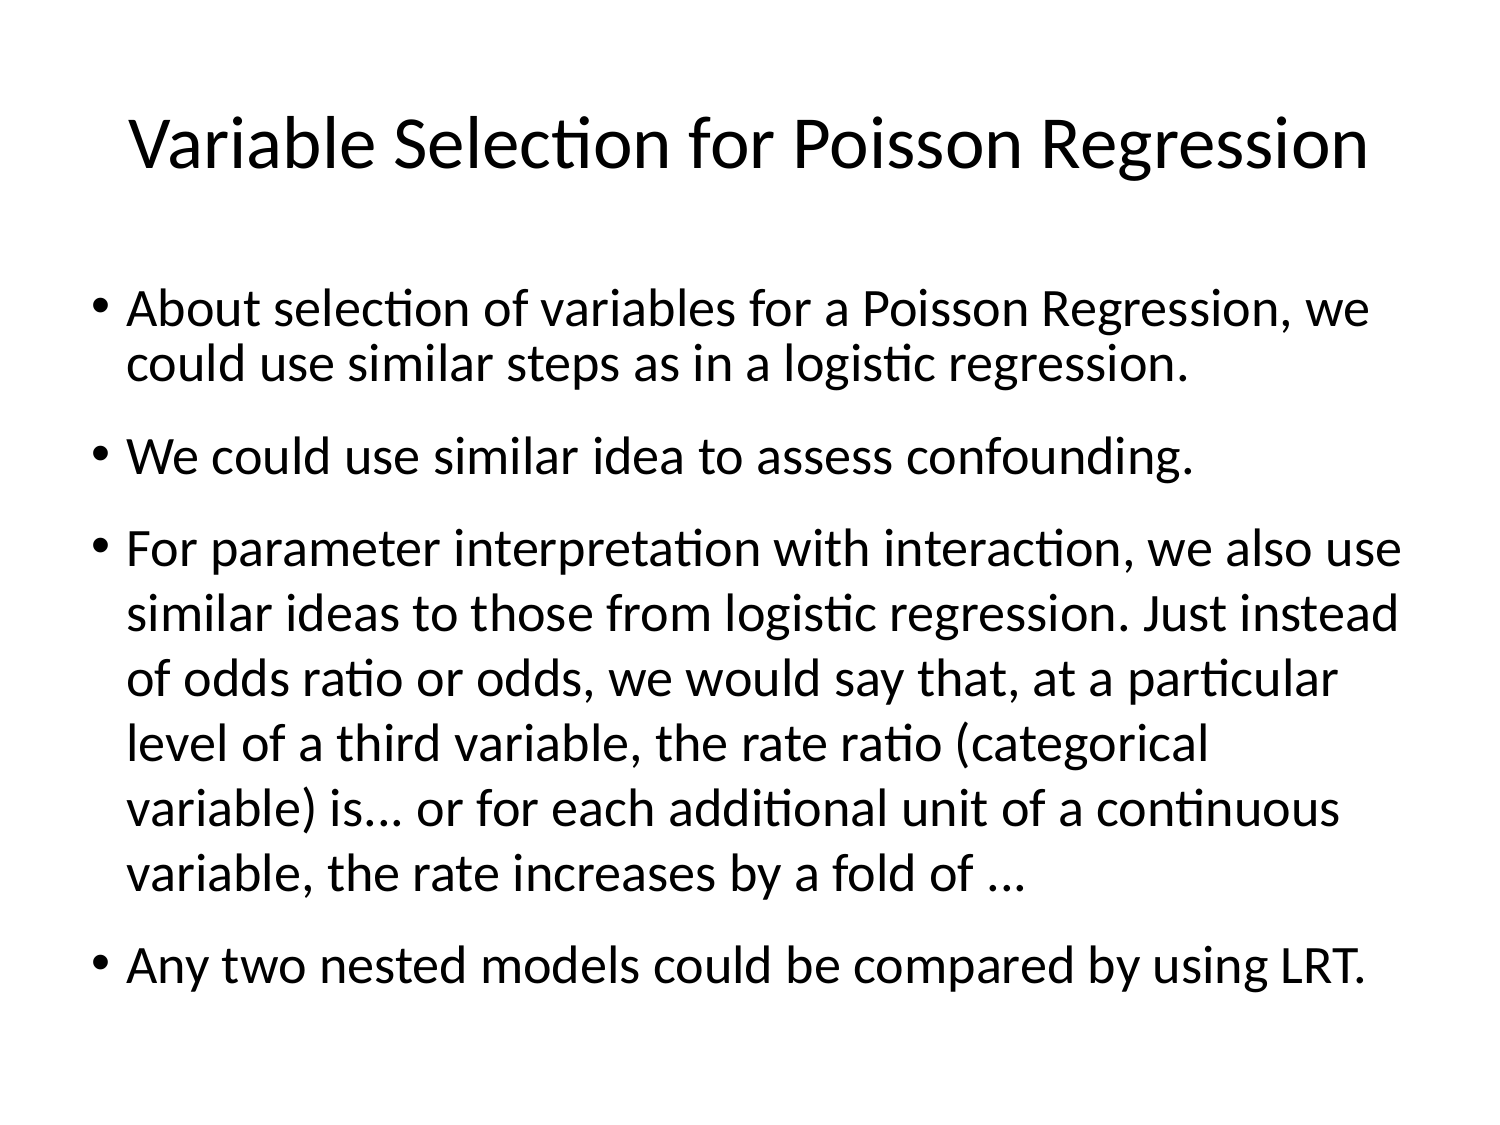

# Variable Selection for Poisson Regression
About selection of variables for a Poisson Regression, we could use similar steps as in a logistic regression.
We could use similar idea to assess confounding.
For parameter interpretation with interaction, we also use similar ideas to those from logistic regression. Just instead of odds ratio or odds, we would say that, at a particular level of a third variable, the rate ratio (categorical variable) is... or for each additional unit of a continuous variable, the rate increases by a fold of ...
Any two nested models could be compared by using LRT.